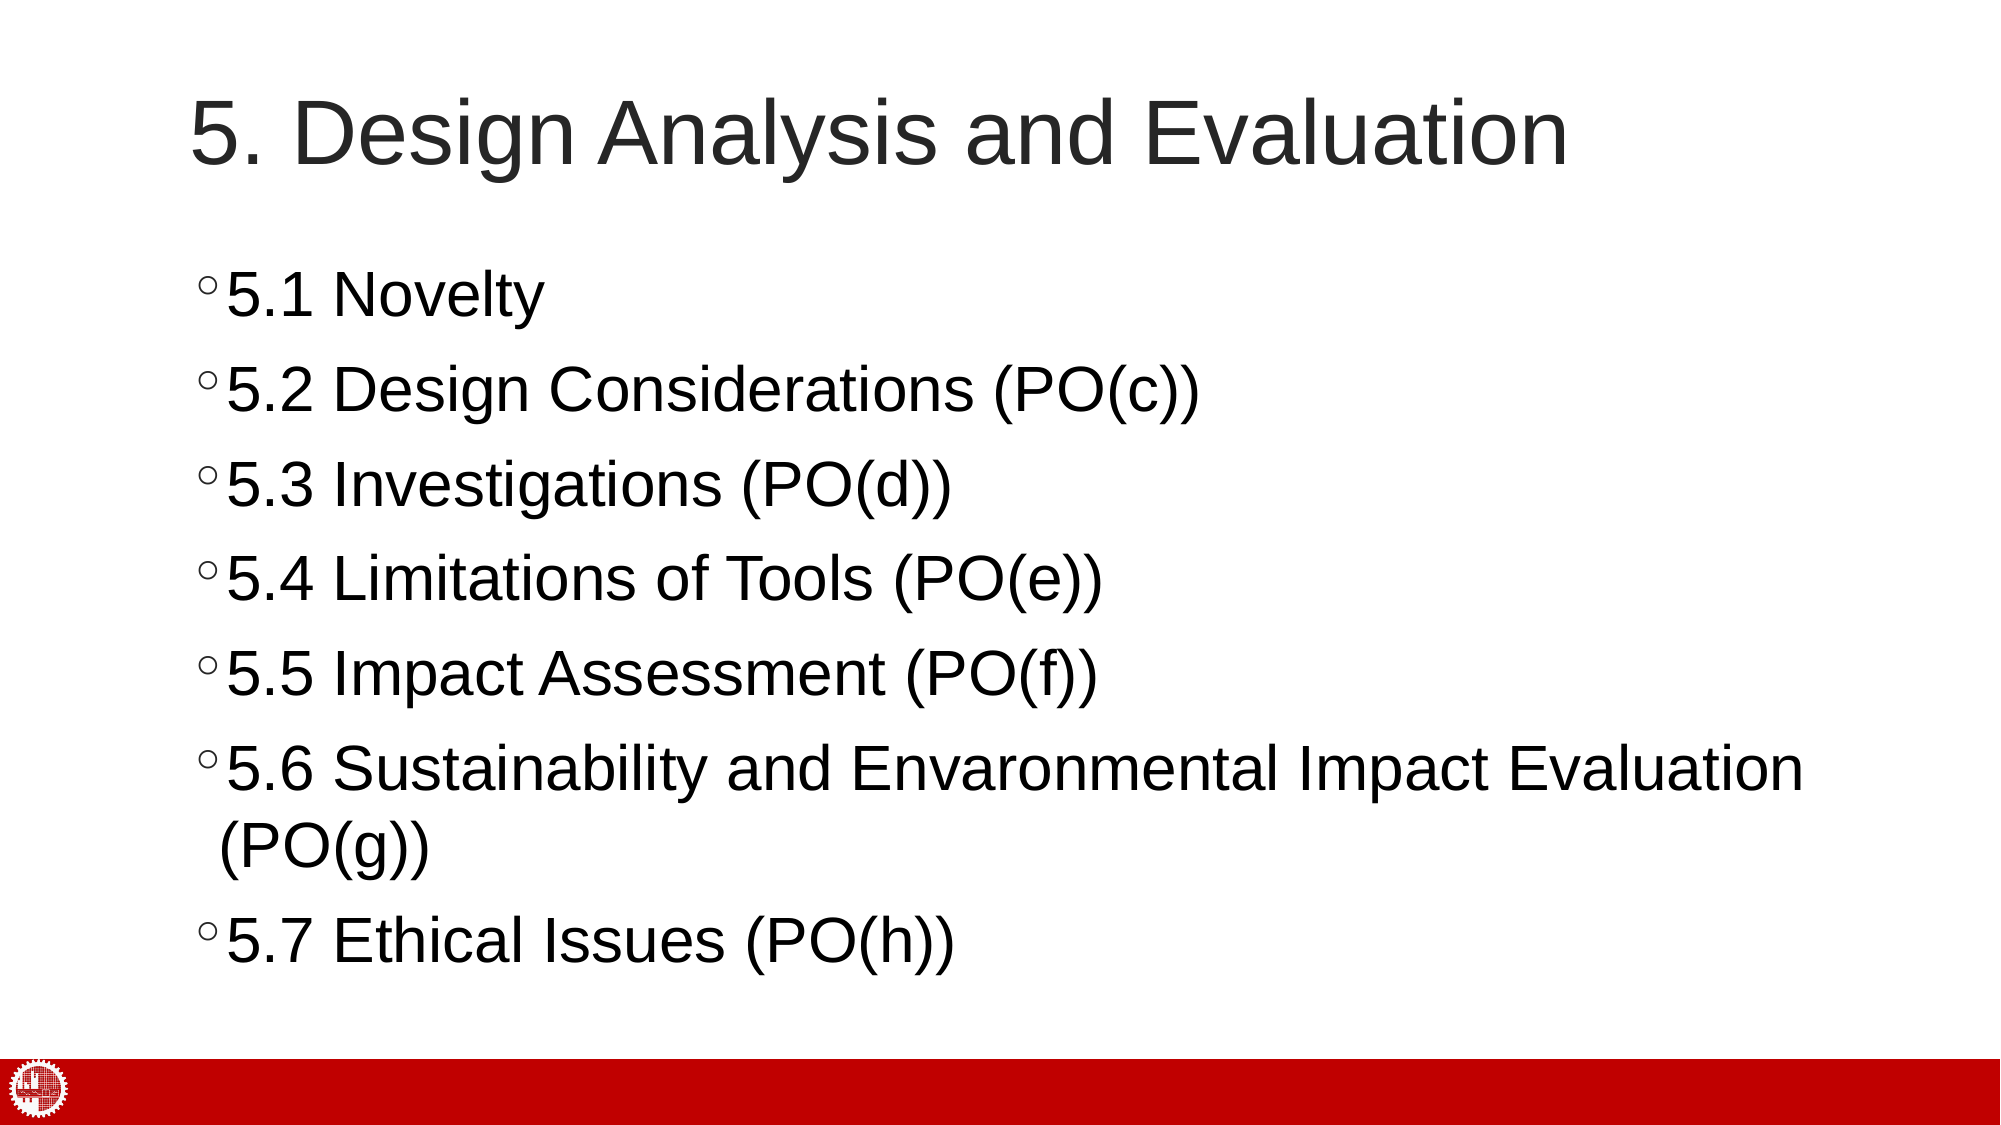

# 5. Design Analysis and Evaluation
5.1 Novelty
5.2 Design Considerations (PO(c))
5.3 Investigations (PO(d))
5.4 Limitations of Tools (PO(e))
5.5 Impact Assessment (PO(f))
5.6 Sustainability and Envaronmental Impact Evaluation (PO(g))
5.7 Ethical Issues (PO(h))